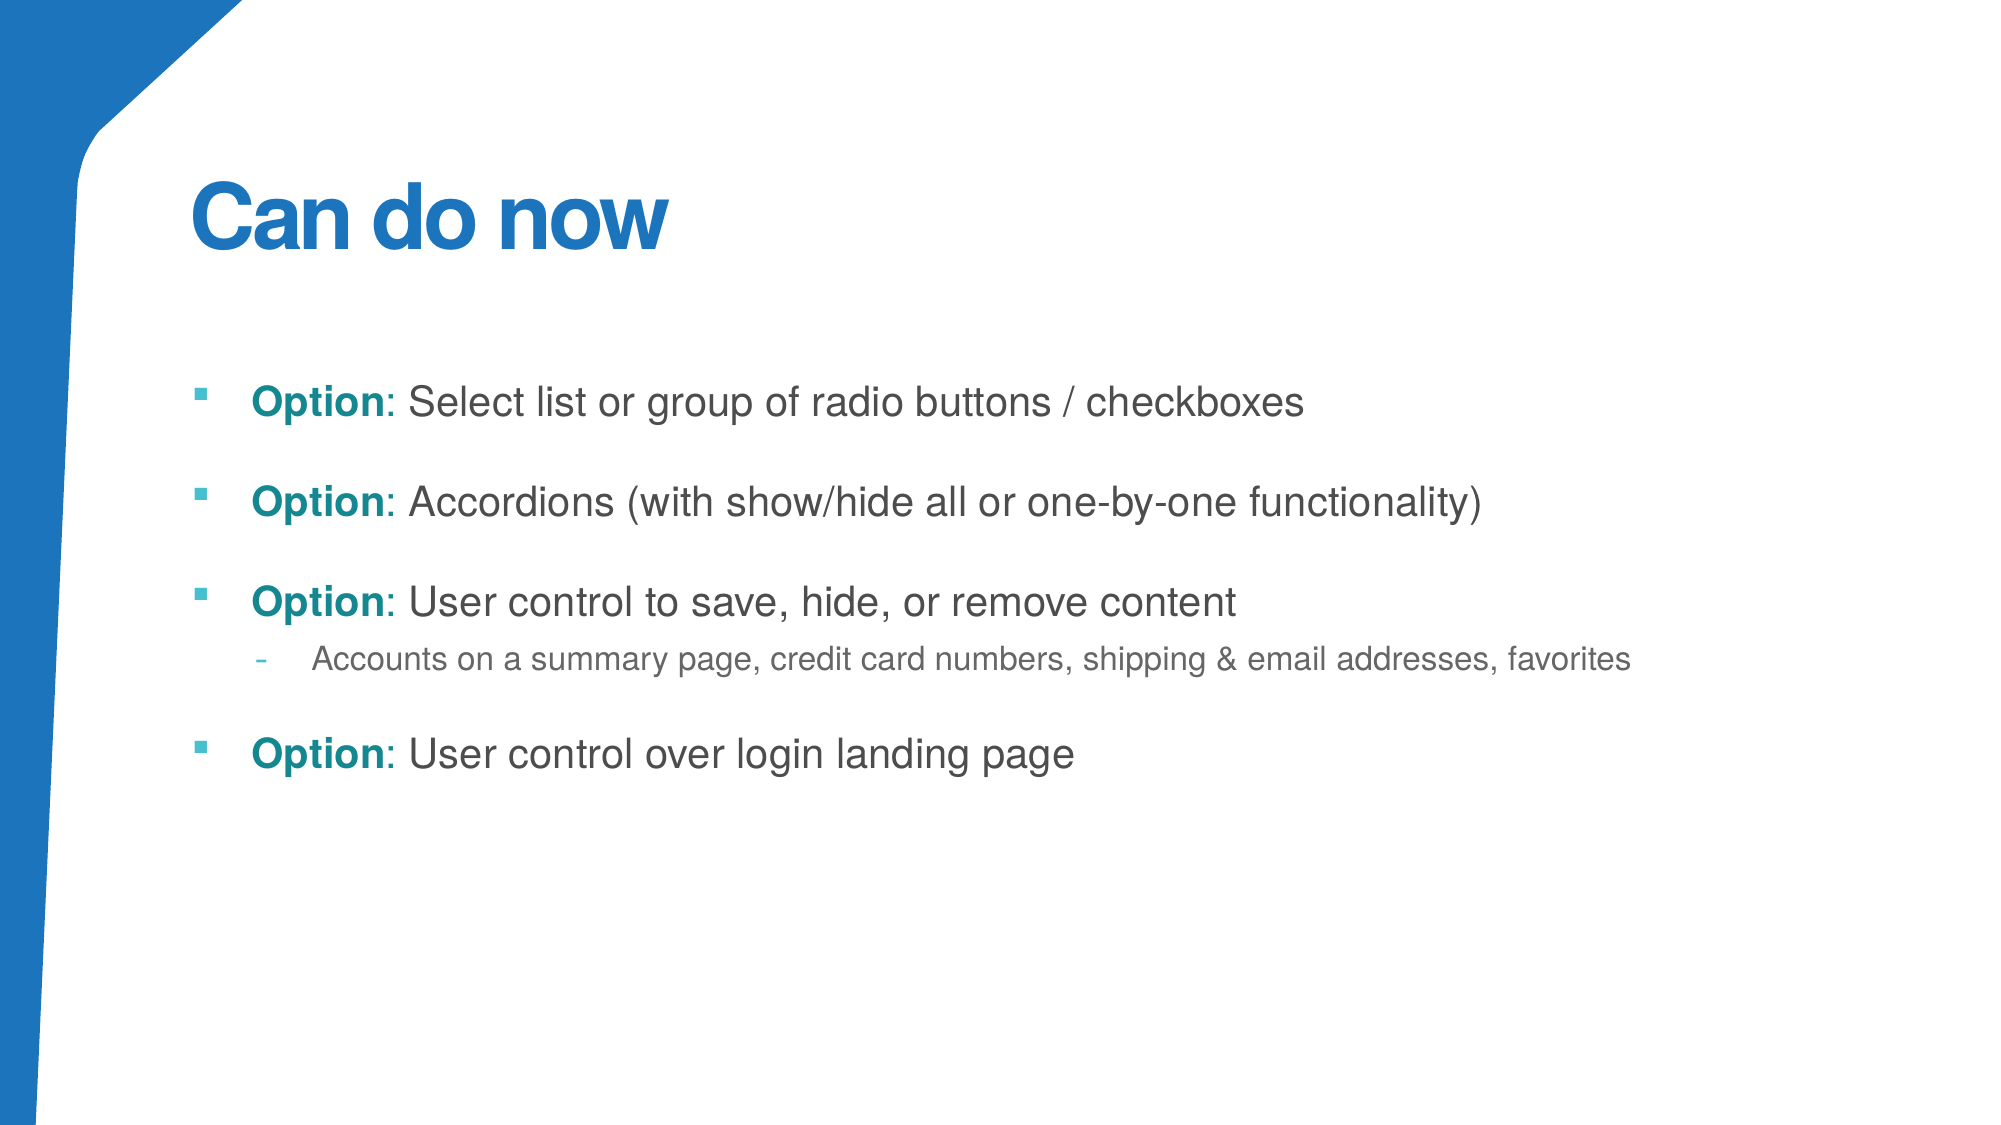

# Can do now
Option: Select list or group of radio buttons / checkboxes
Option: Accordions (with show/hide all or one-by-one functionality)
Option: User control to save, hide, or remove content
Accounts on a summary page, credit card numbers, shipping & email addresses, favorites
Option: User control over login landing page